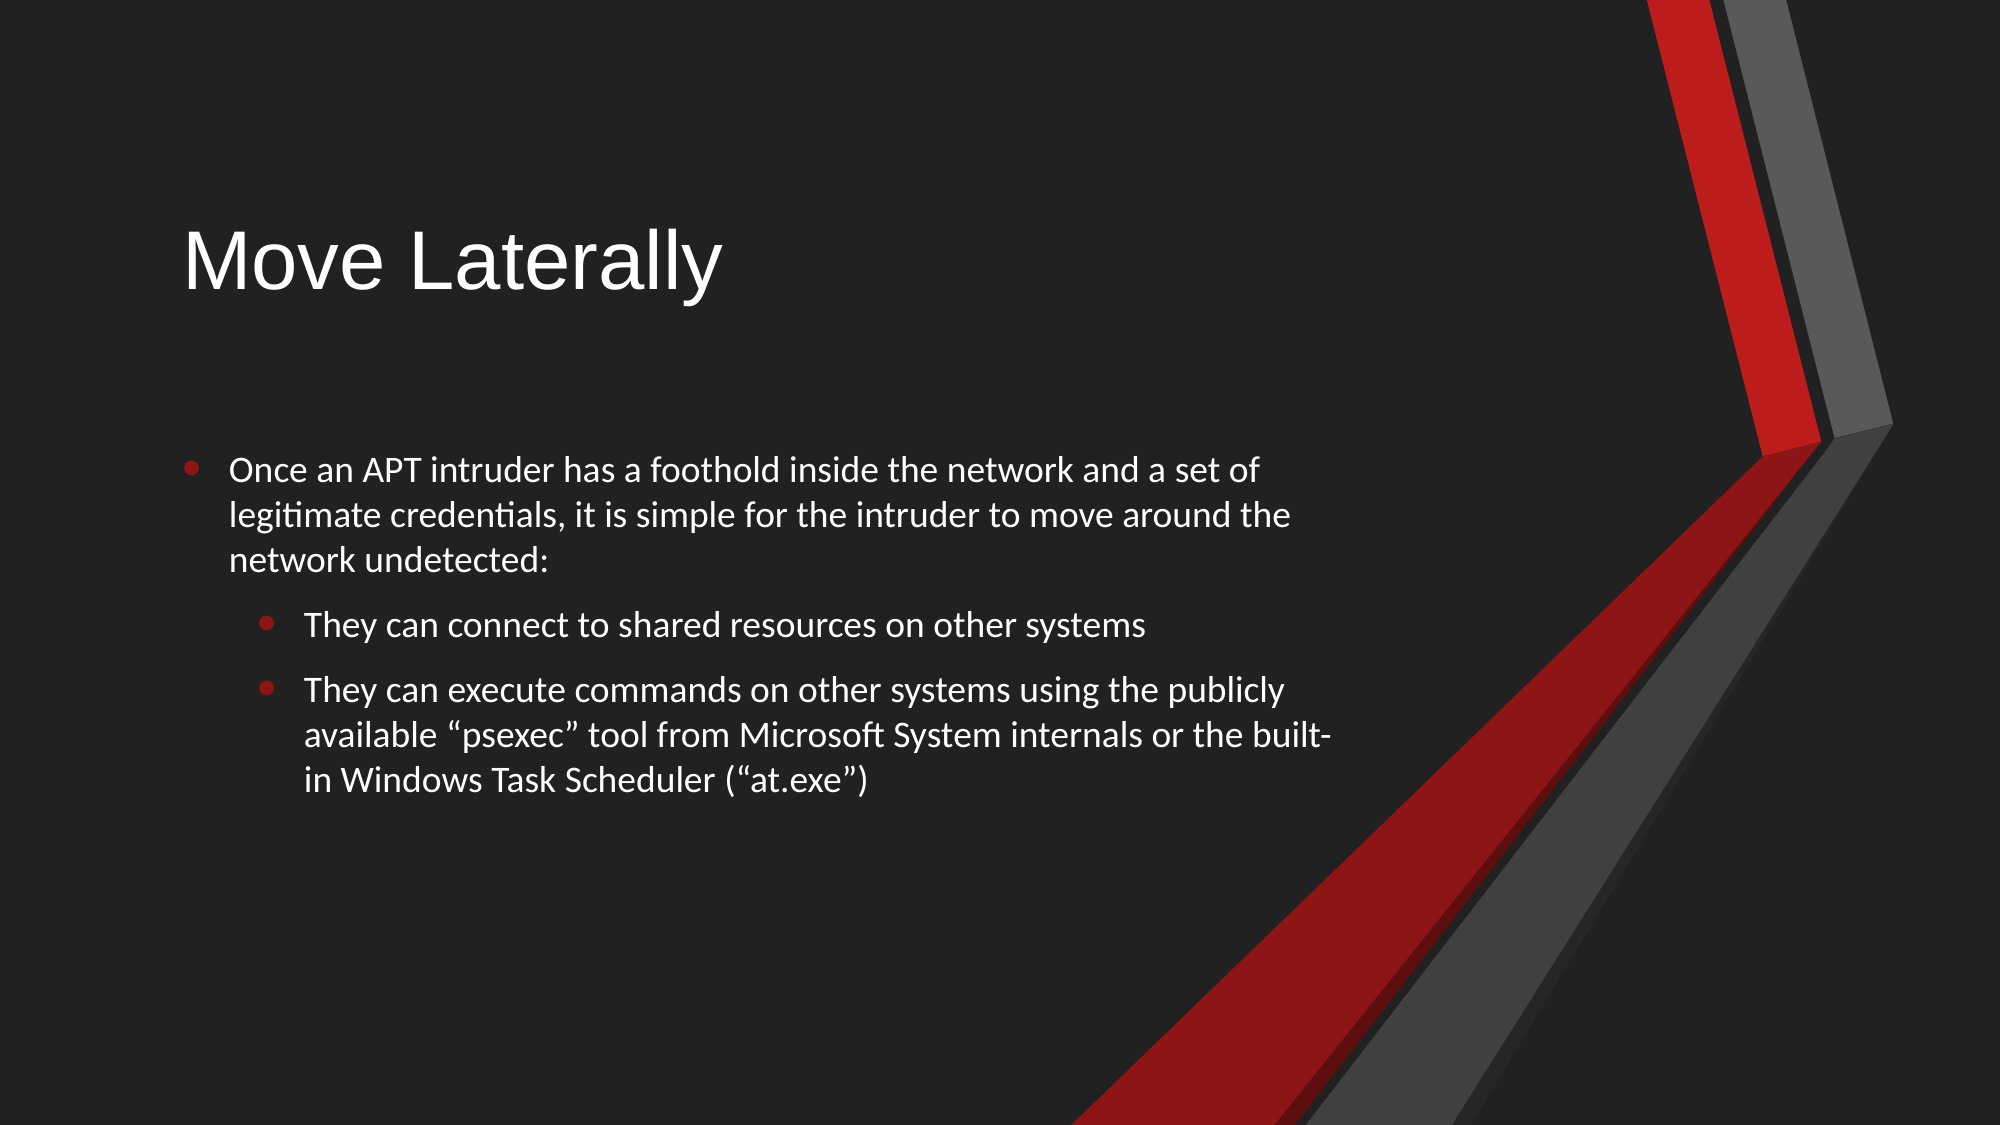

# Move Laterally
Once an APT intruder has a foothold inside the network and a set of legitimate credentials, it is simple for the intruder to move around the network undetected:
They can connect to shared resources on other systems
They can execute commands on other systems using the publicly available “psexec” tool from Microsoft System internals or the built-in Windows Task Scheduler (“at.exe”)